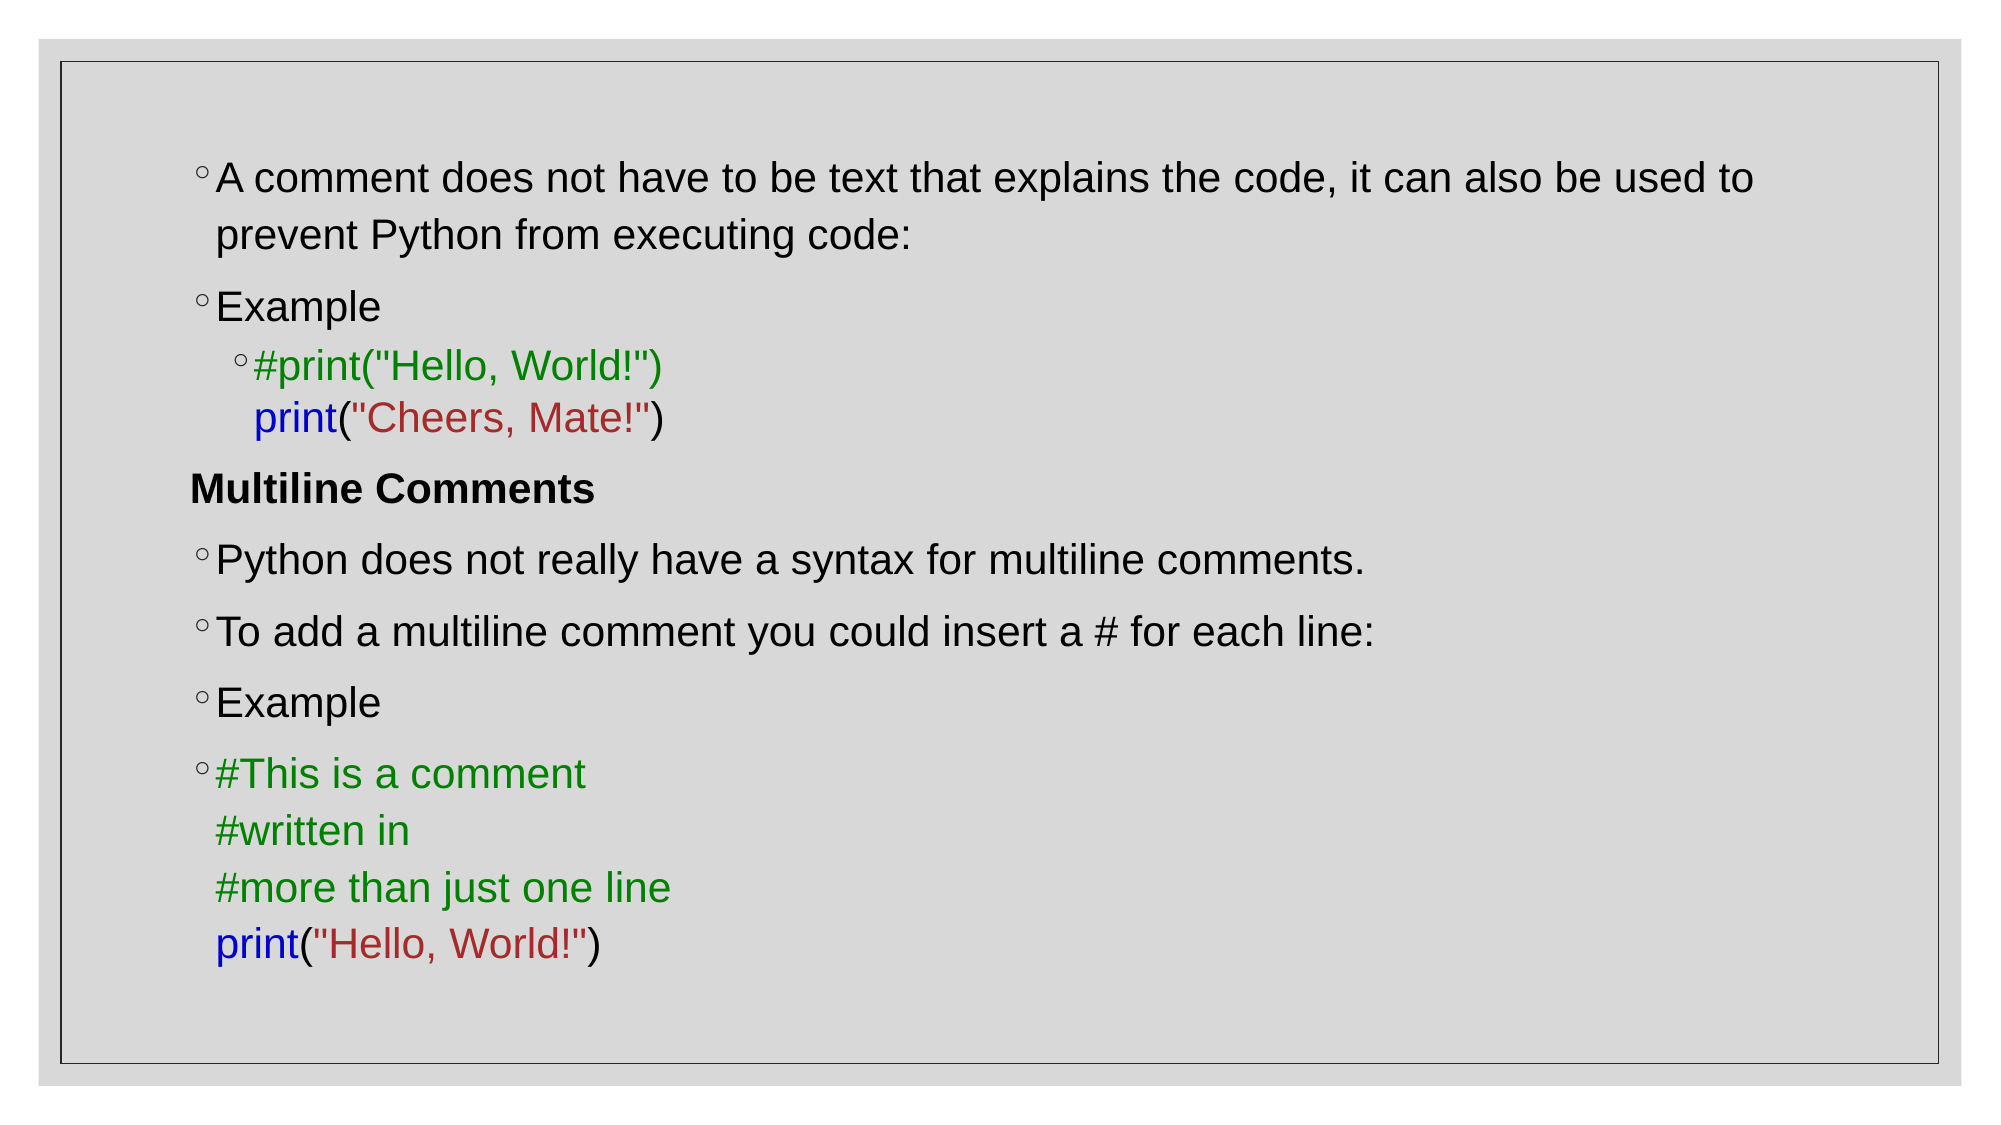

A comment does not have to be text that explains the code, it can also be used to prevent Python from executing code:
Example
#print("Hello, World!")
print("Cheers, Mate!")
Multiline Comments
Python does not really have a syntax for multiline comments.
To add a multiline comment you could insert a # for each line:
Example
#This is a comment
#written in
#more than just one line
print("Hello, World!")